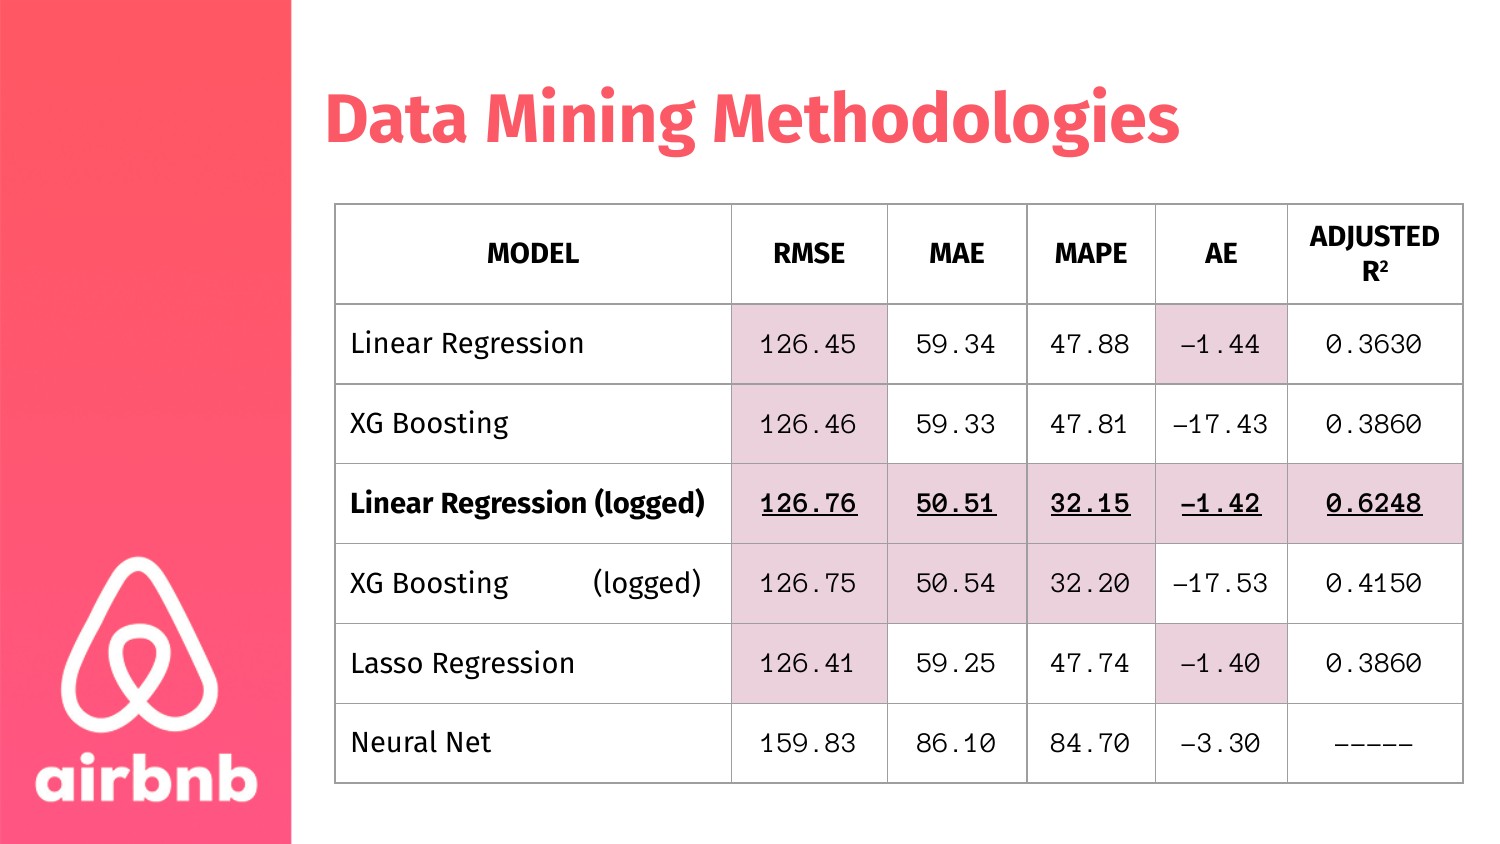

# Data Mining Methodologies
| MODEL | RMSE | MAE | MAPE | AE | ADJUSTED R2 |
| --- | --- | --- | --- | --- | --- |
| Linear Regression | 126.45 | 59.34 | 47.88 | -1.44 | 0.3630 |
| XG Boosting | 126.46 | 59.33 | 47.81 | -17.43 | 0.3860 |
| Linear Regression (logged) | 126.76 | 50.51 | 32.15 | -1.42 | 0.6248 |
| XG Boosting (logged) | 126.75 | 50.54 | 32.20 | -17.53 | 0.4150 |
| Lasso Regression | 126.41 | 59.25 | 47.74 | -1.40 | 0.3860 |
| Neural Net | 159.83 | 86.10 | 84.70 | -3.30 | ----- |